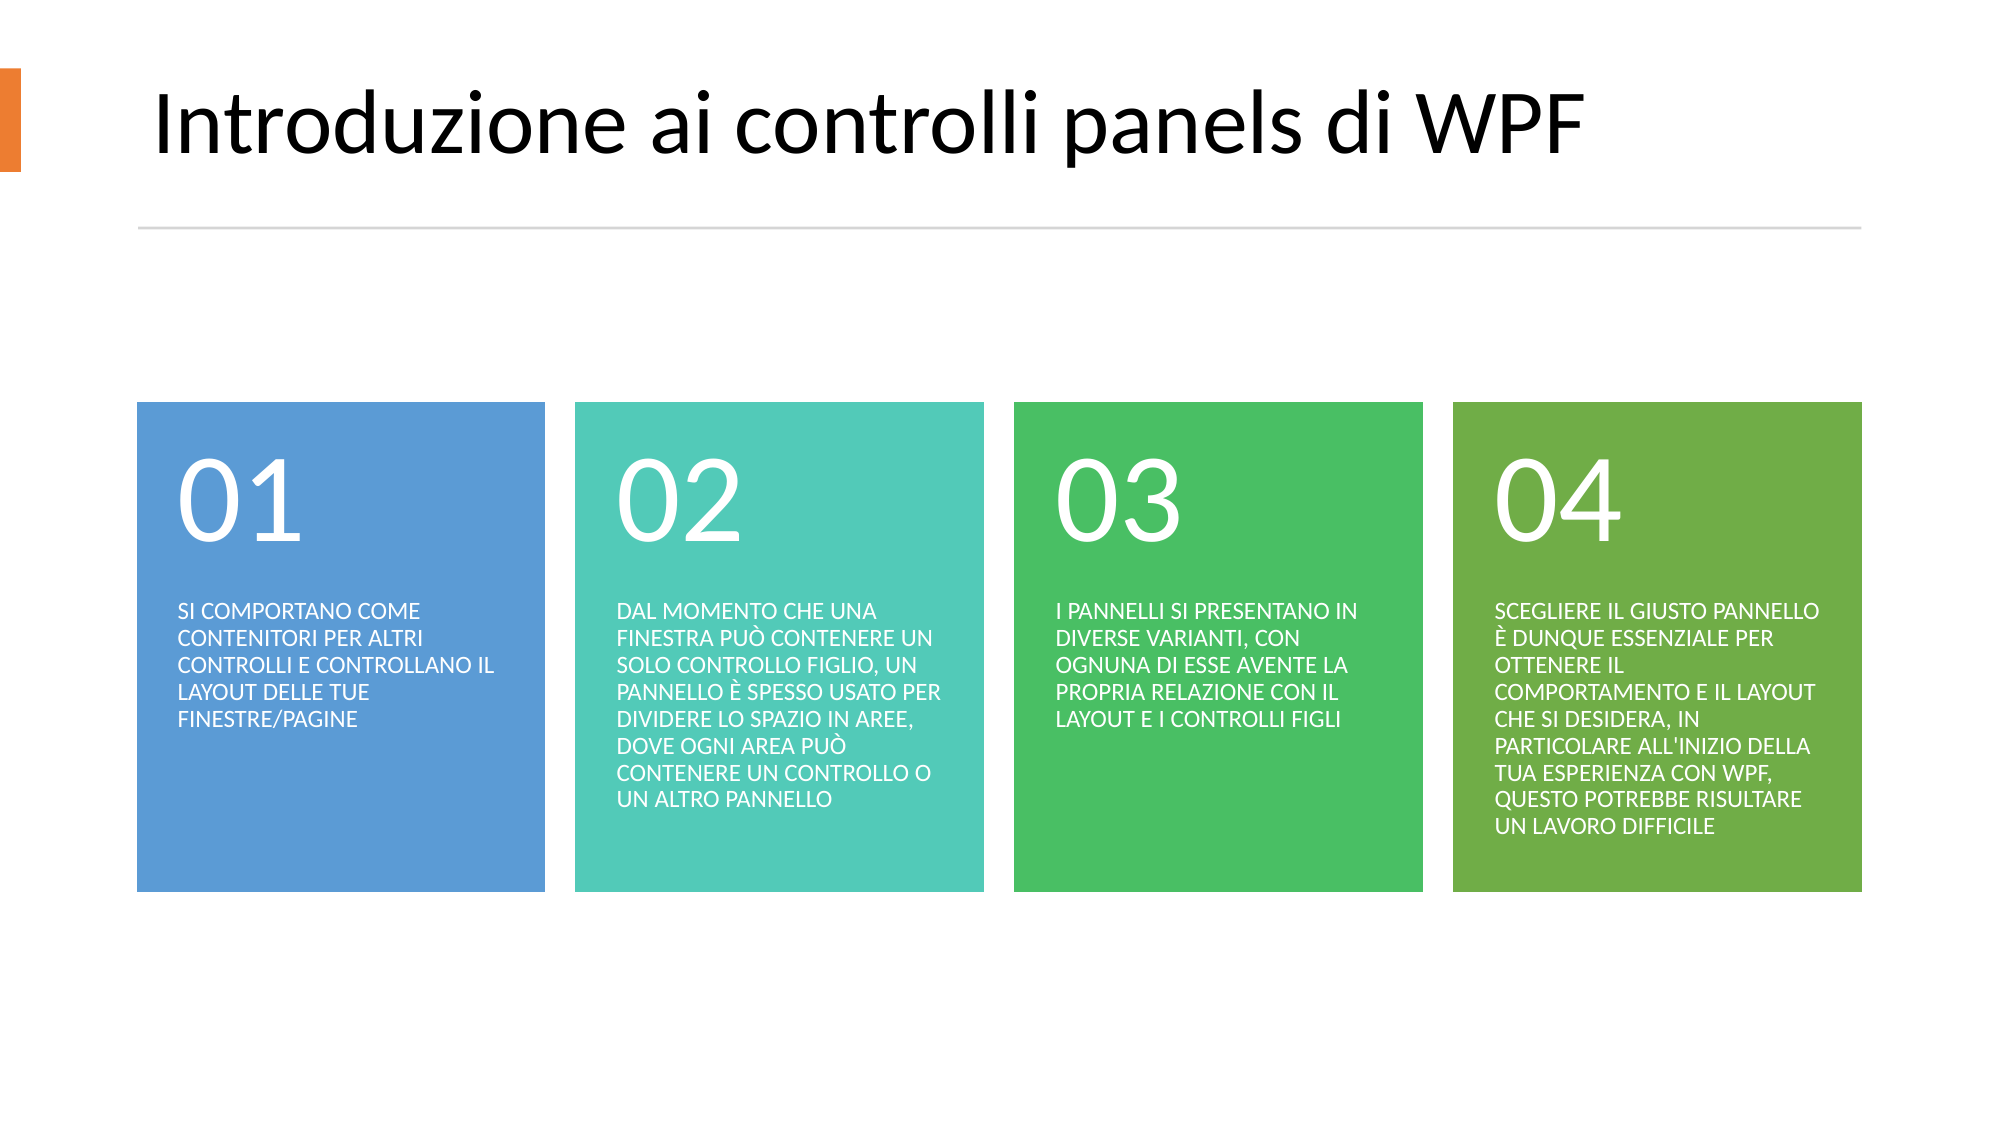

# Introduzione ai controlli panels di WPF

Si comportano come contenitori per altri controlli e controllano il layout delle tue finestre/pagine
01
Dal momento che una finestra può contenere UN SOLO controllo figlio, un pannello è spesso usato per dividere lo spazio in aree, dove ogni area può contenere un controllo o un altro pannello
02
I pannelli si presentano in diverse varianti, con ognuna di esse avente la propria relazione con il layout e i controlli figli
03
Scegliere il giusto pannello è dunque essenziale per ottenere il comportamento e il layout che si desidera, in particolare all'inizio della tua esperienza con WPF, questo potrebbe risultare un lavoro difficile
04